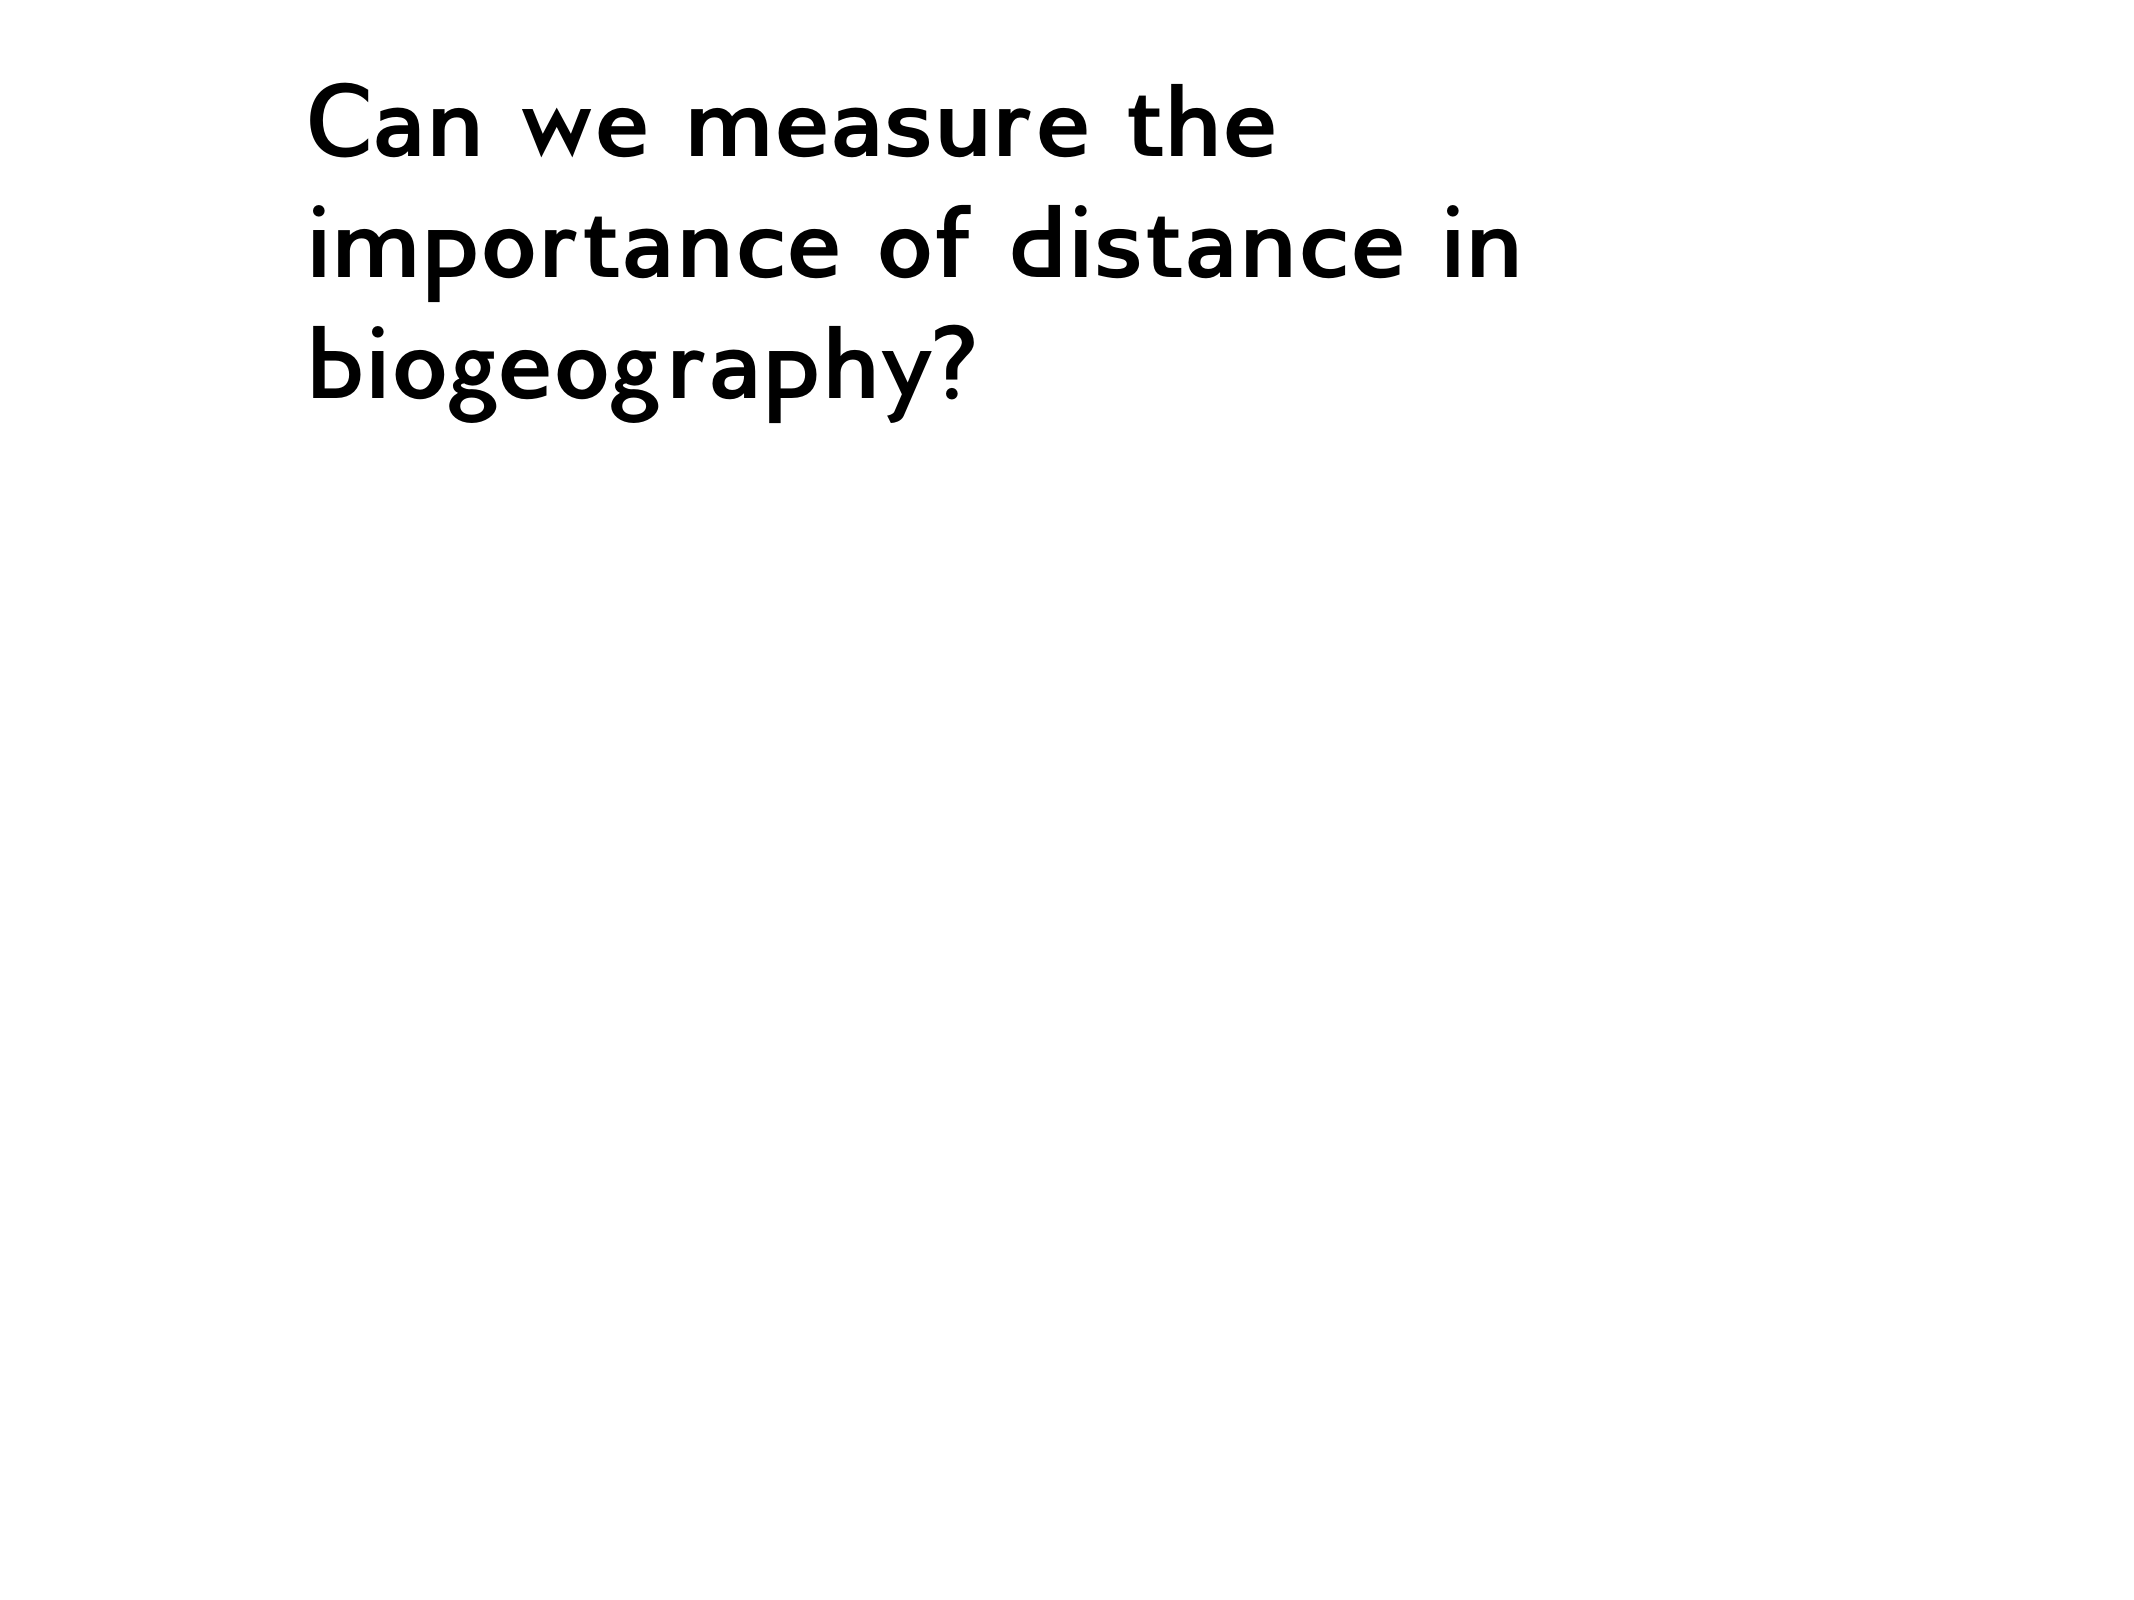

Can we measure the importance of distance in biogeography?